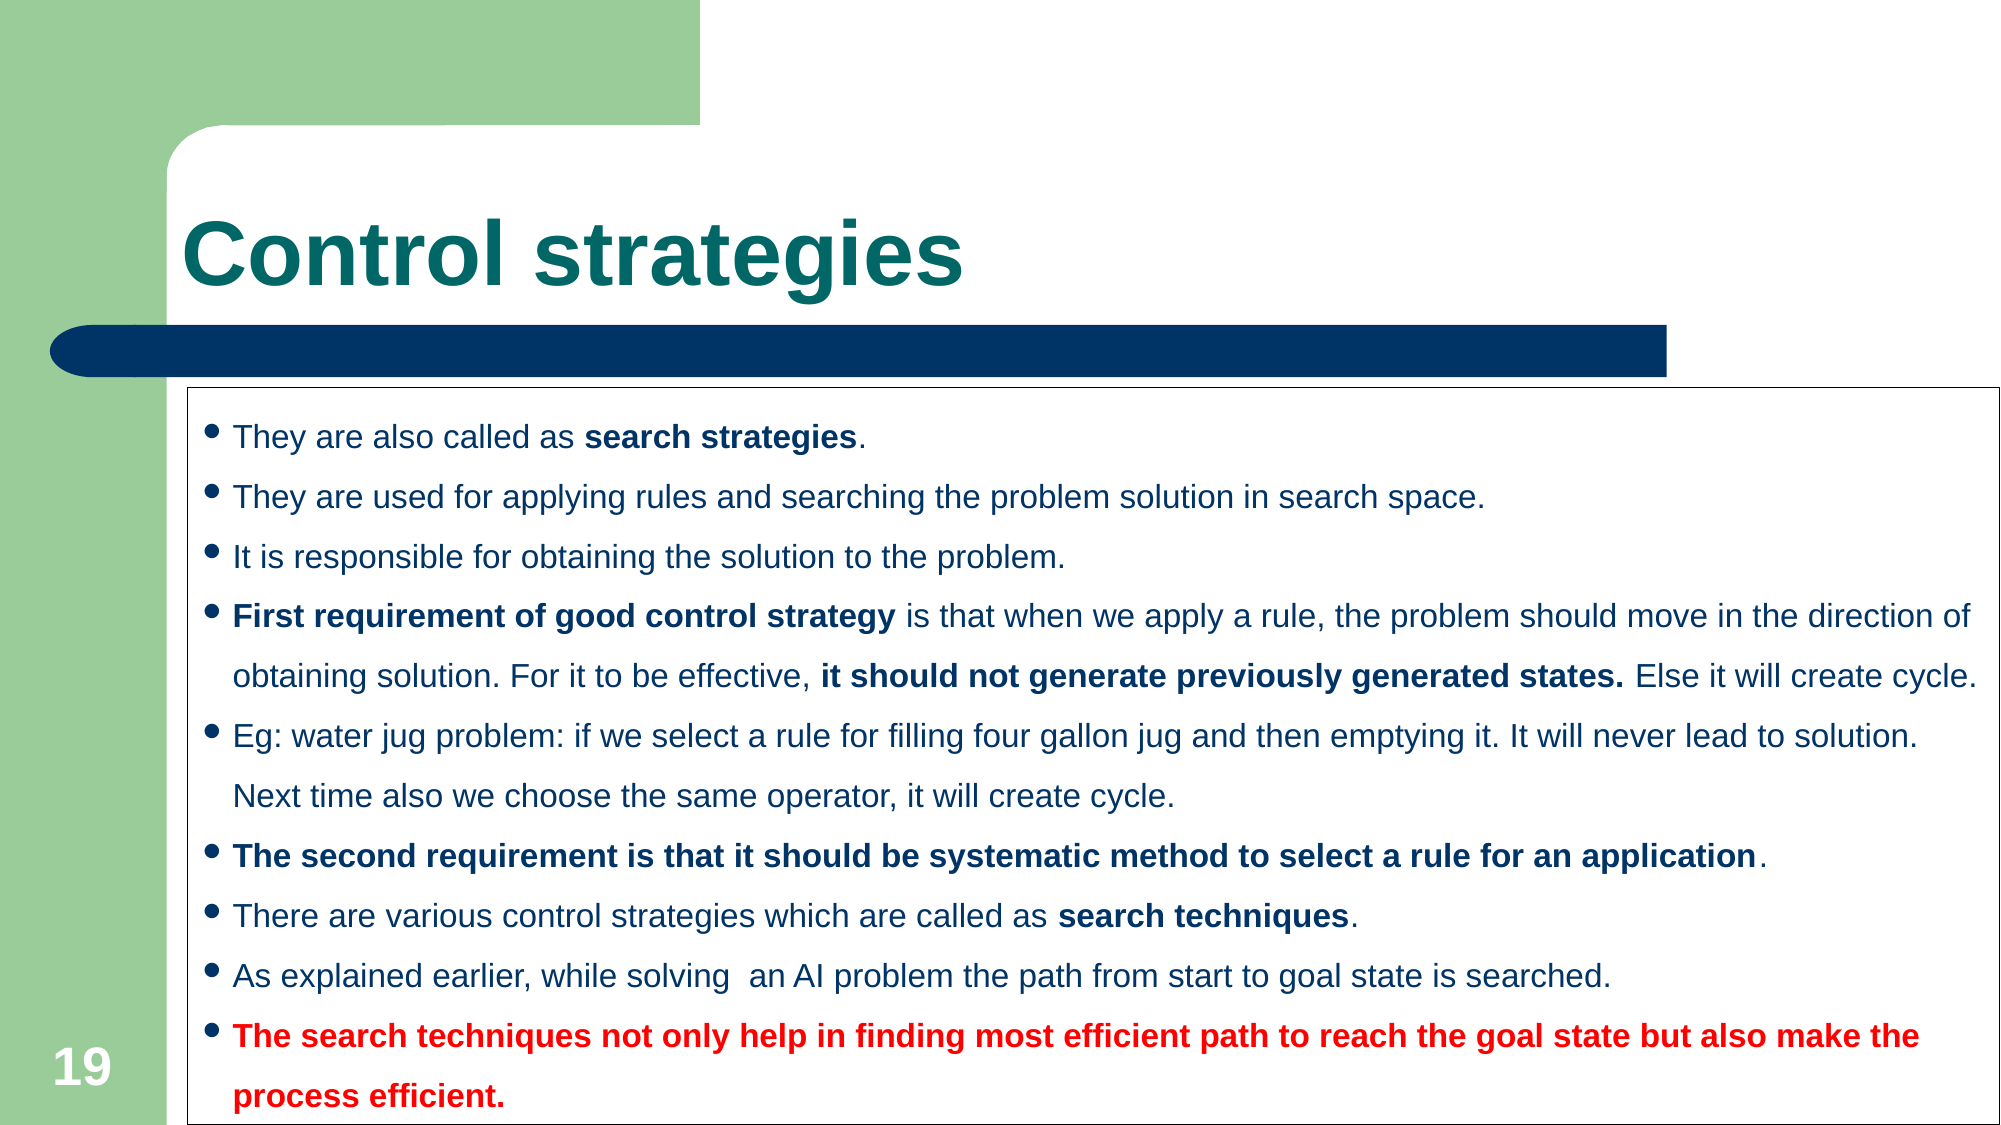

# Control strategies
They are also called as search strategies.
They are used for applying rules and searching the problem solution in search space.
It is responsible for obtaining the solution to the problem.
First requirement of good control strategy is that when we apply a rule, the problem should move in the direction of obtaining solution. For it to be effective, it should not generate previously generated states. Else it will create cycle.
Eg: water jug problem: if we select a rule for filling four gallon jug and then emptying it. It will never lead to solution. Next time also we choose the same operator, it will create cycle.
The second requirement is that it should be systematic method to select a rule for an application.
There are various control strategies which are called as search techniques.
As explained earlier, while solving  an AI problem the path from start to goal state is searched.
The search techniques not only help in finding most efficient path to reach the goal state but also make the process efficient.
19